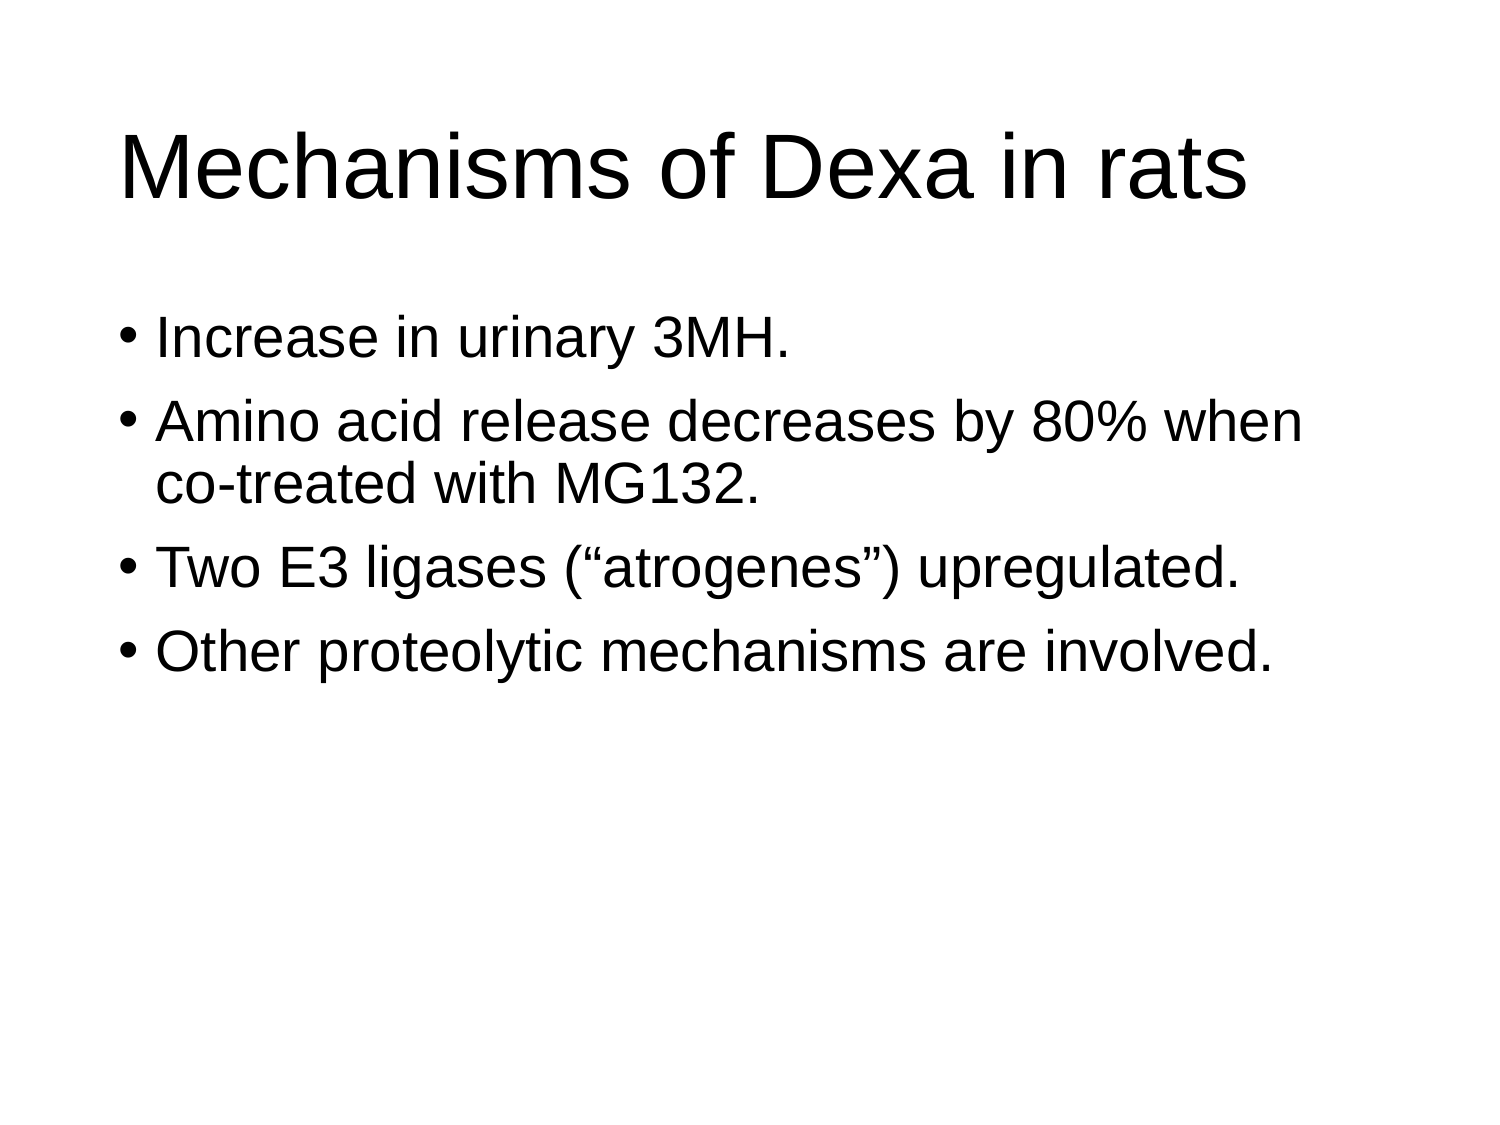

# Mechanisms of Dexa in rats
Increase in urinary 3MH.
Amino acid release decreases by 80% when co-treated with MG132.
Two E3 ligases (“atrogenes”) upregulated.
Other proteolytic mechanisms are involved.